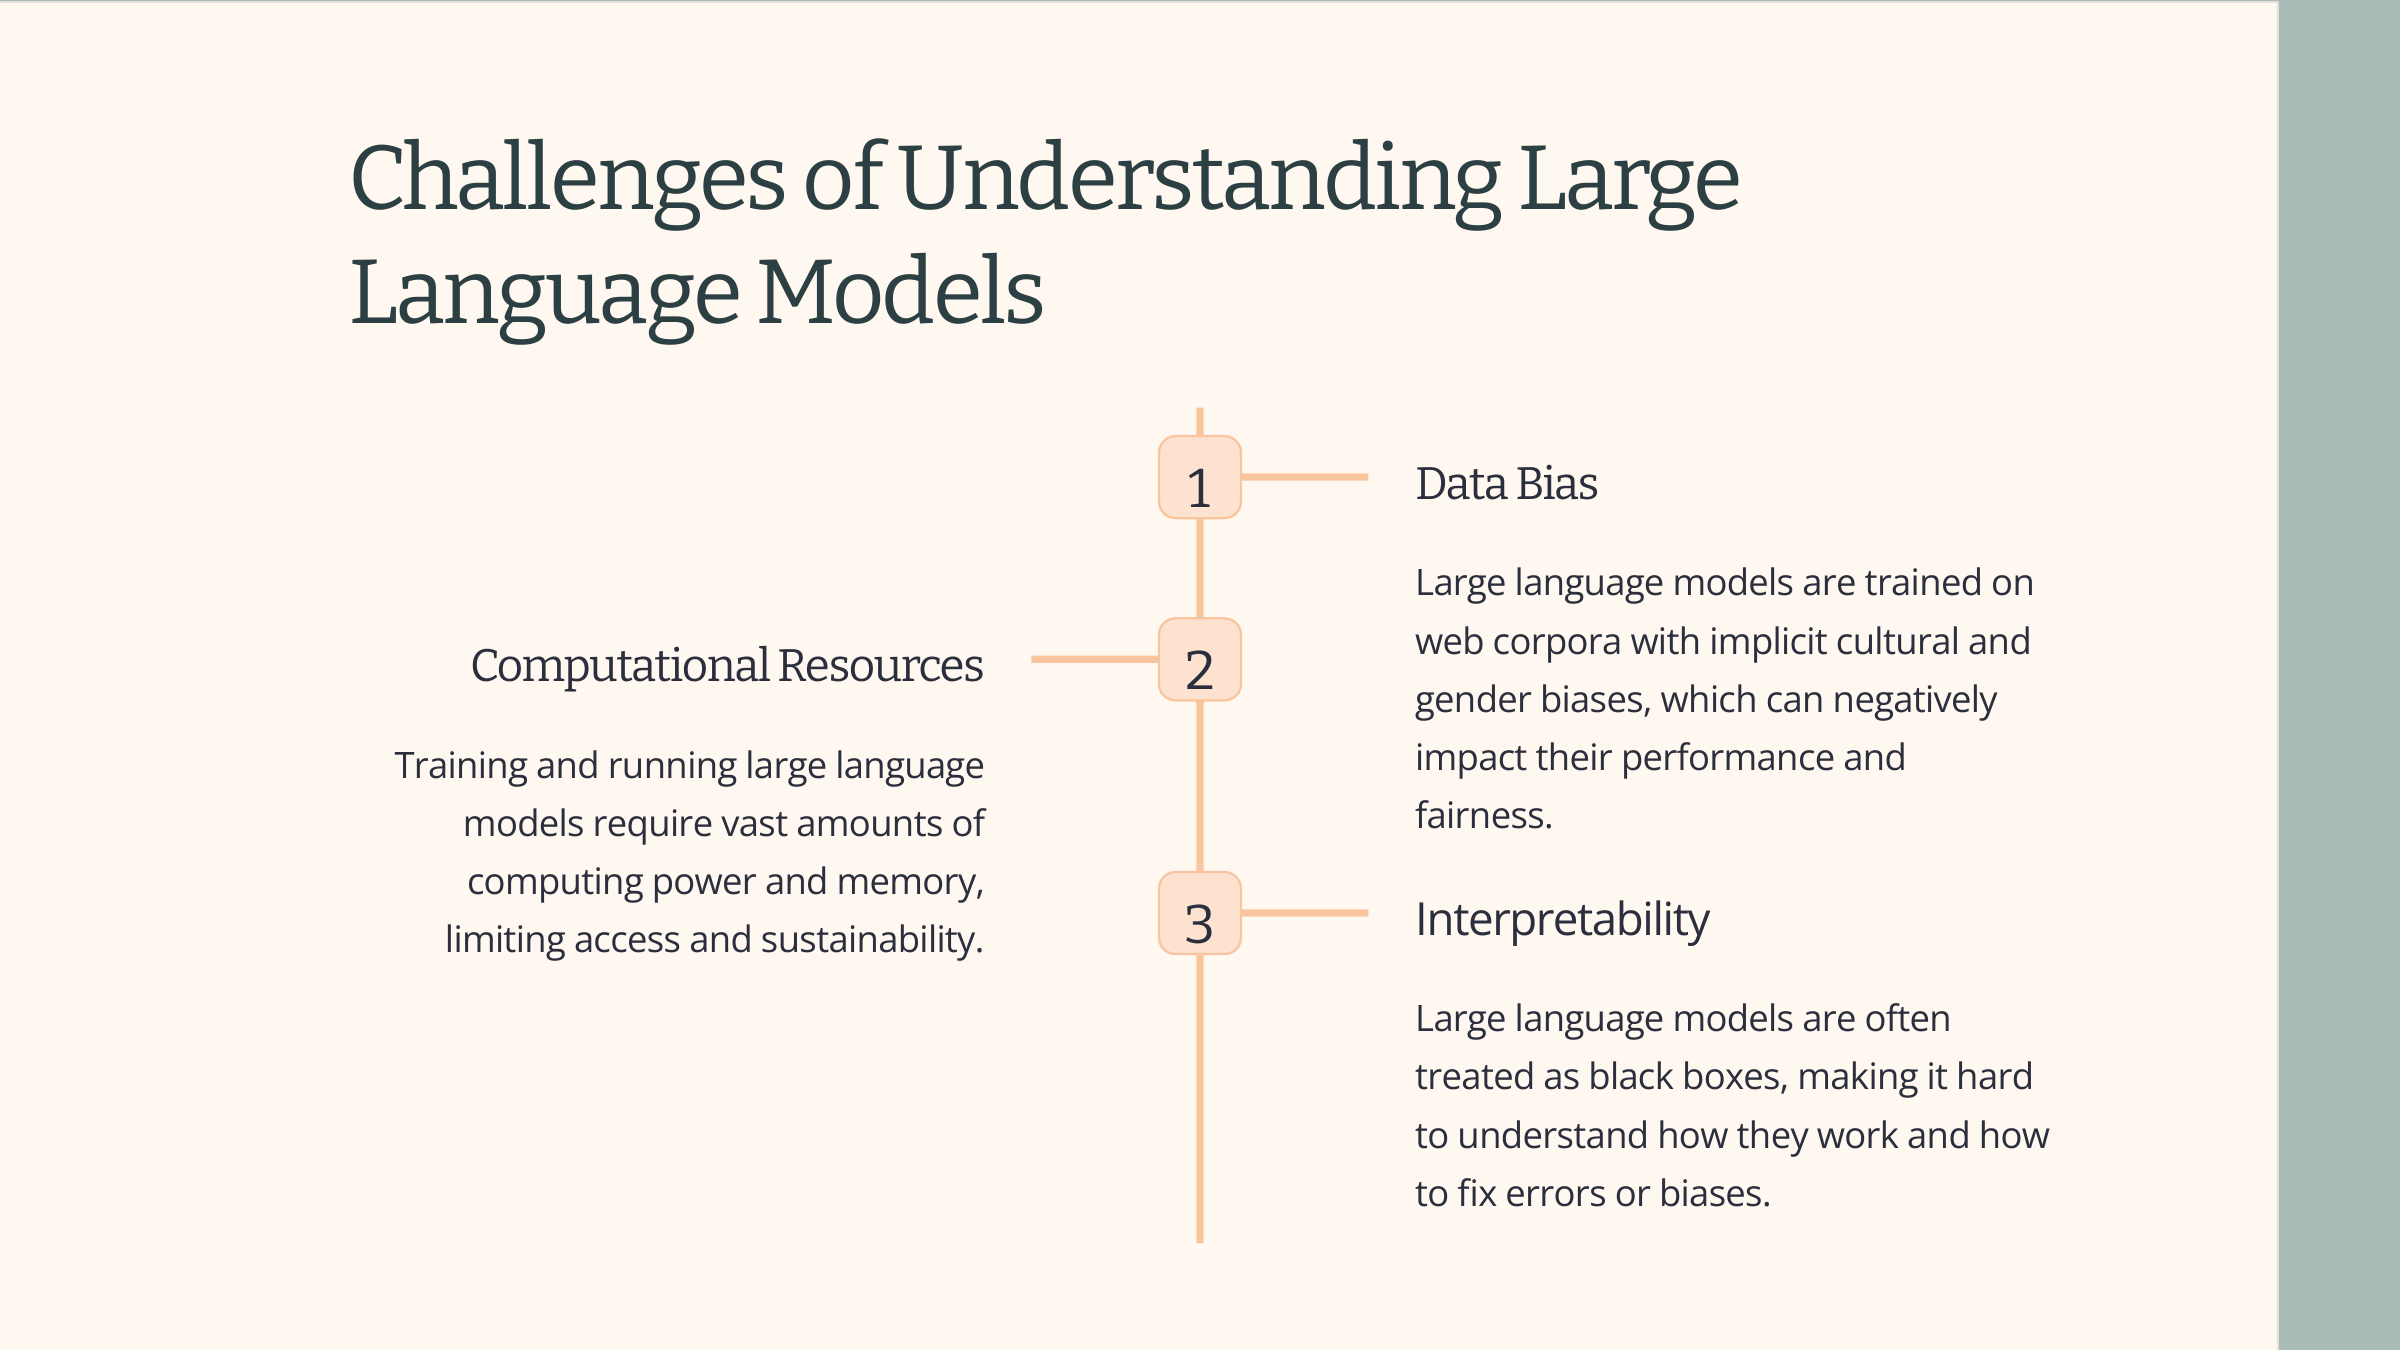

Challenges of Understanding Large Language Models

1
Data Bias

Large language models are trained on web corpora with implicit cultural and gender biases, which can negatively impact their performance and fairness.

2
Computational Resources

Training and running large language models require vast amounts of computing power and memory, limiting access and sustainability.

3
Interpretability

Large language models are often treated as black boxes, making it hard to understand how they work and how to fix errors or biases.